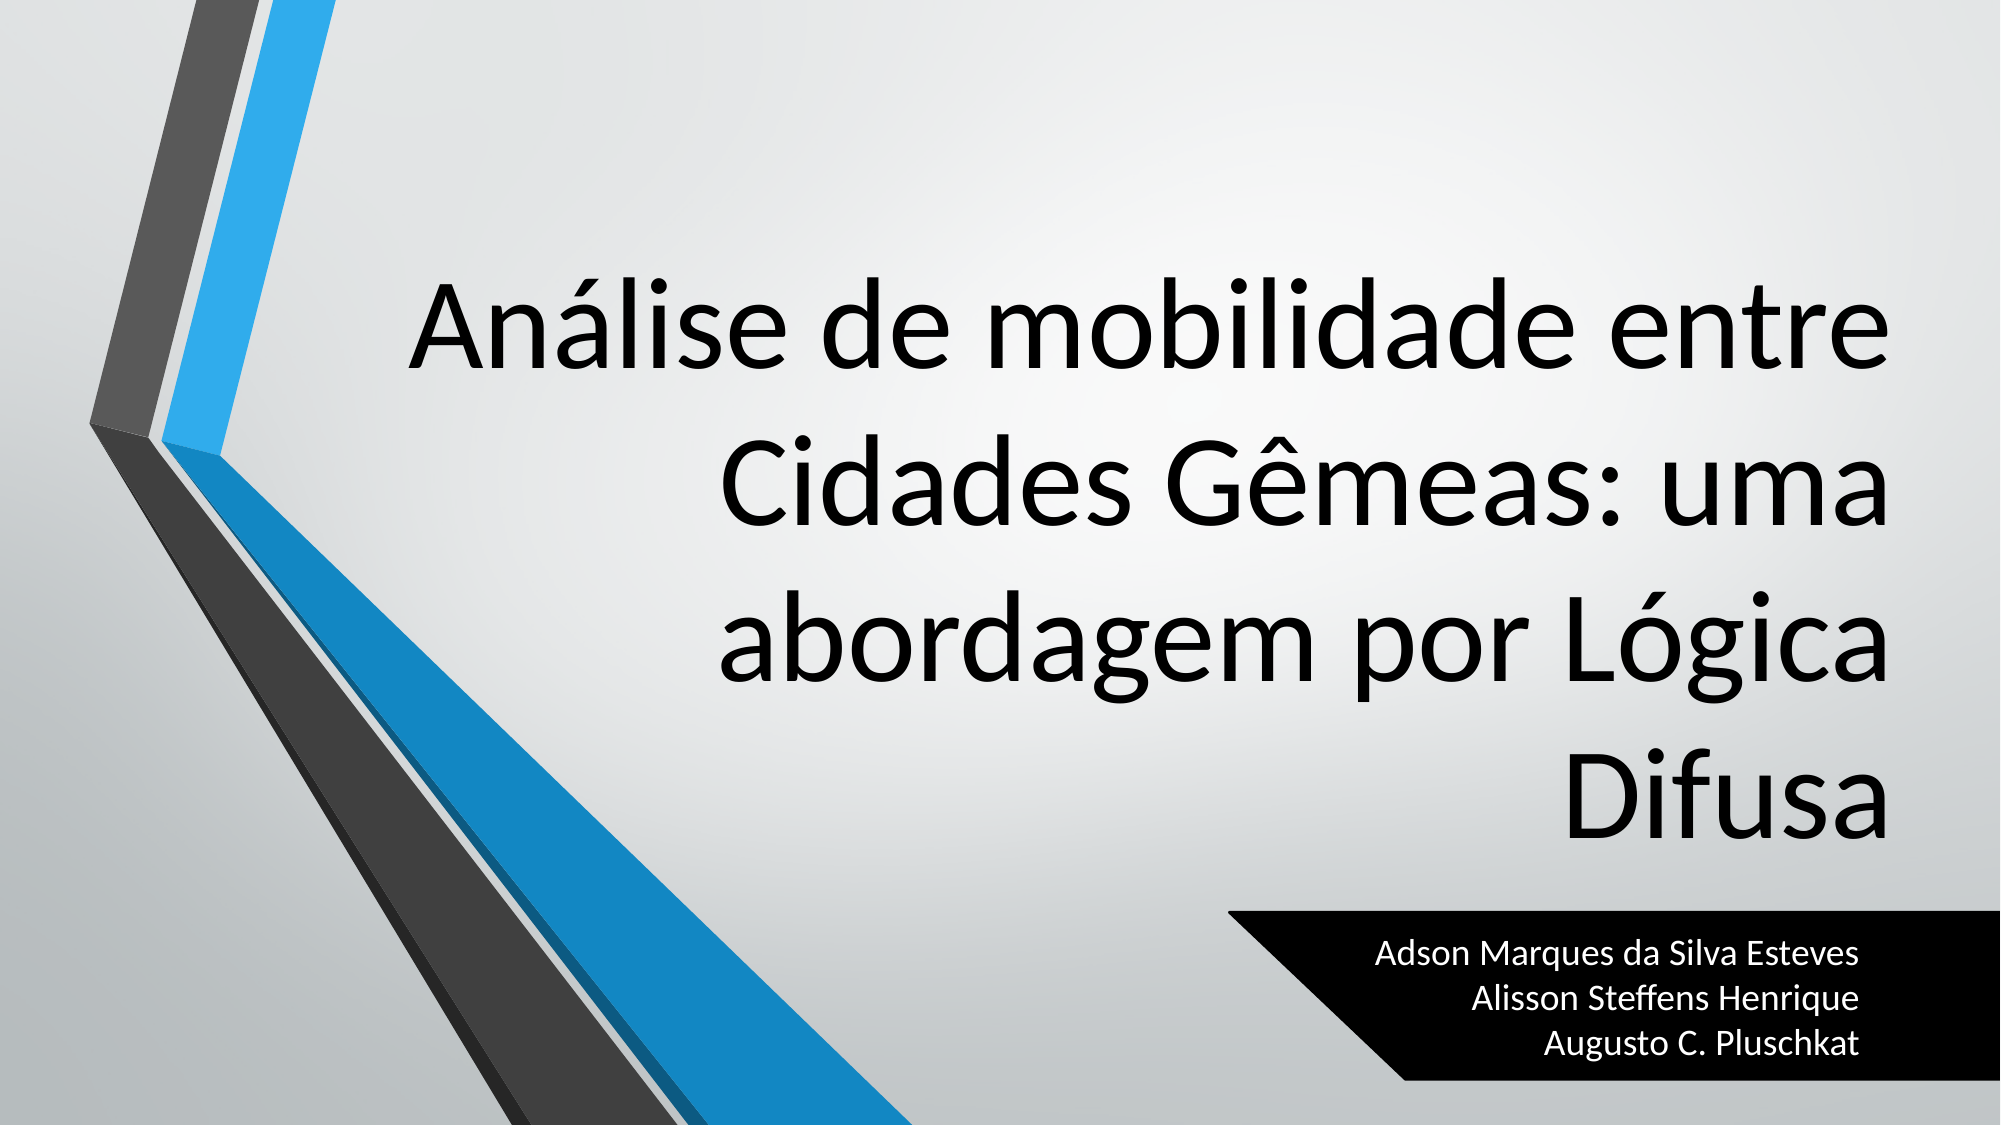

# Análise de mobilidade entre Cidades Gêmeas: uma abordagem por Lógica Difusa

Adson Marques da Silva Esteves
Alisson Steffens Henrique
Augusto C. Pluschkat
10